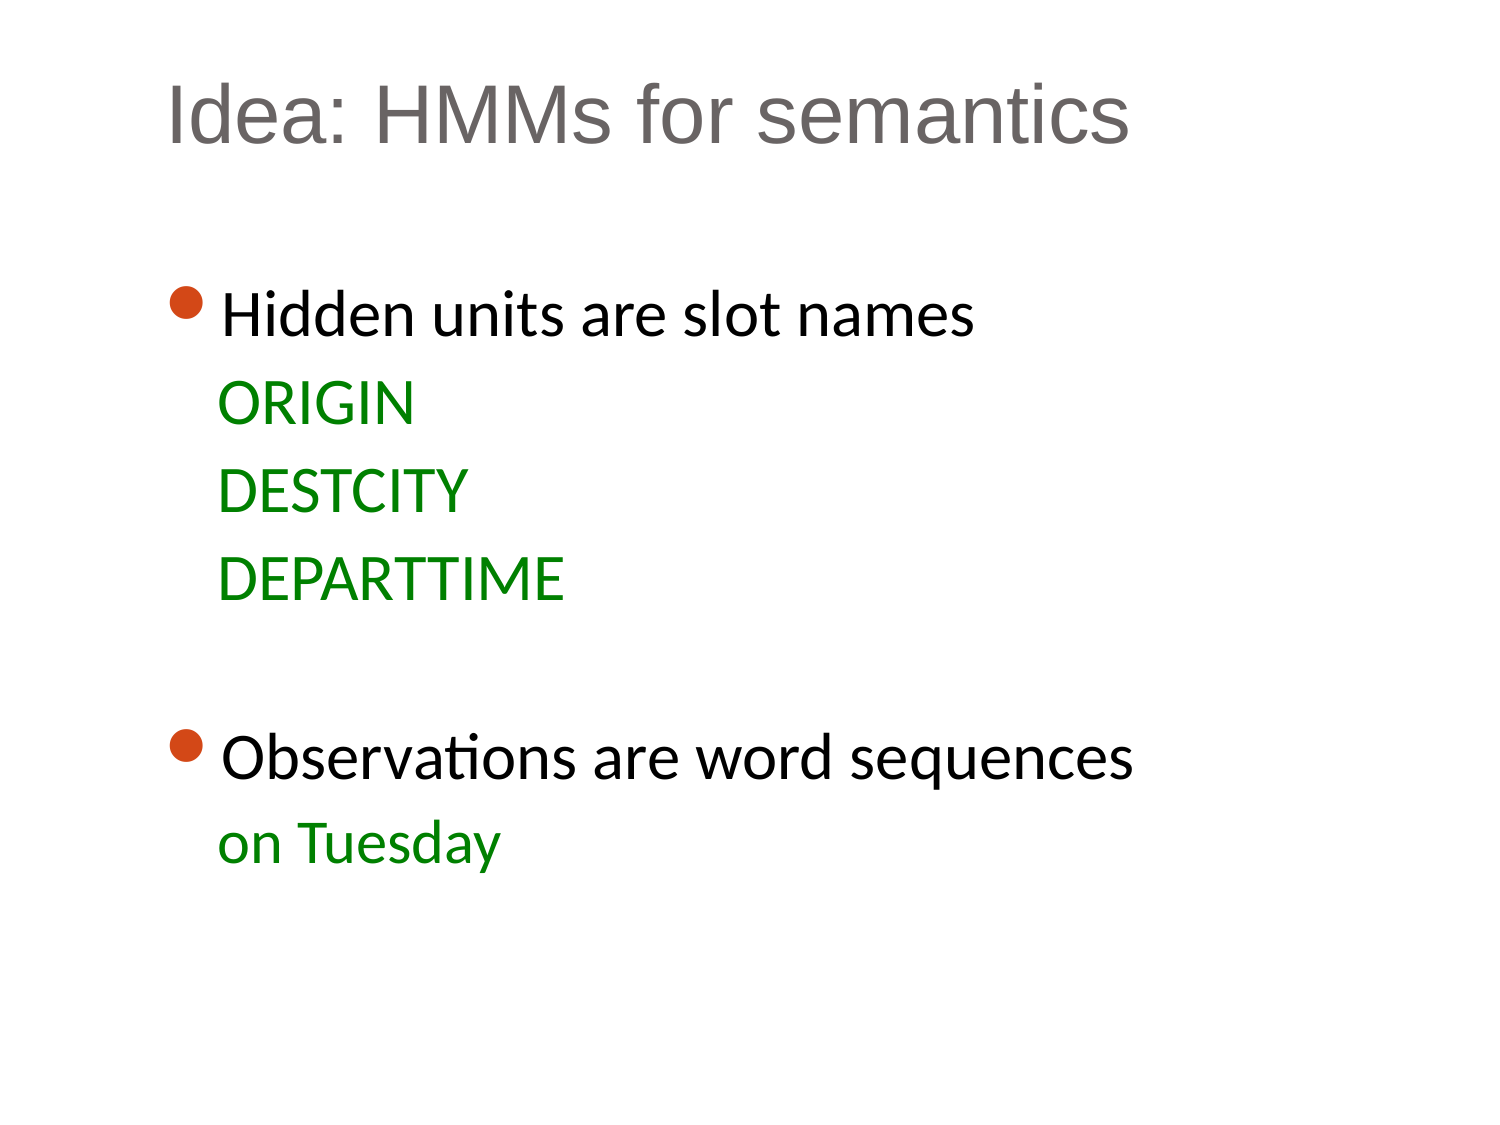

# Idea: HMMs for semantics
Hidden units are slot names
ORIGIN
DESTCITY
DEPARTTIME

Observations are word sequences
on Tuesday